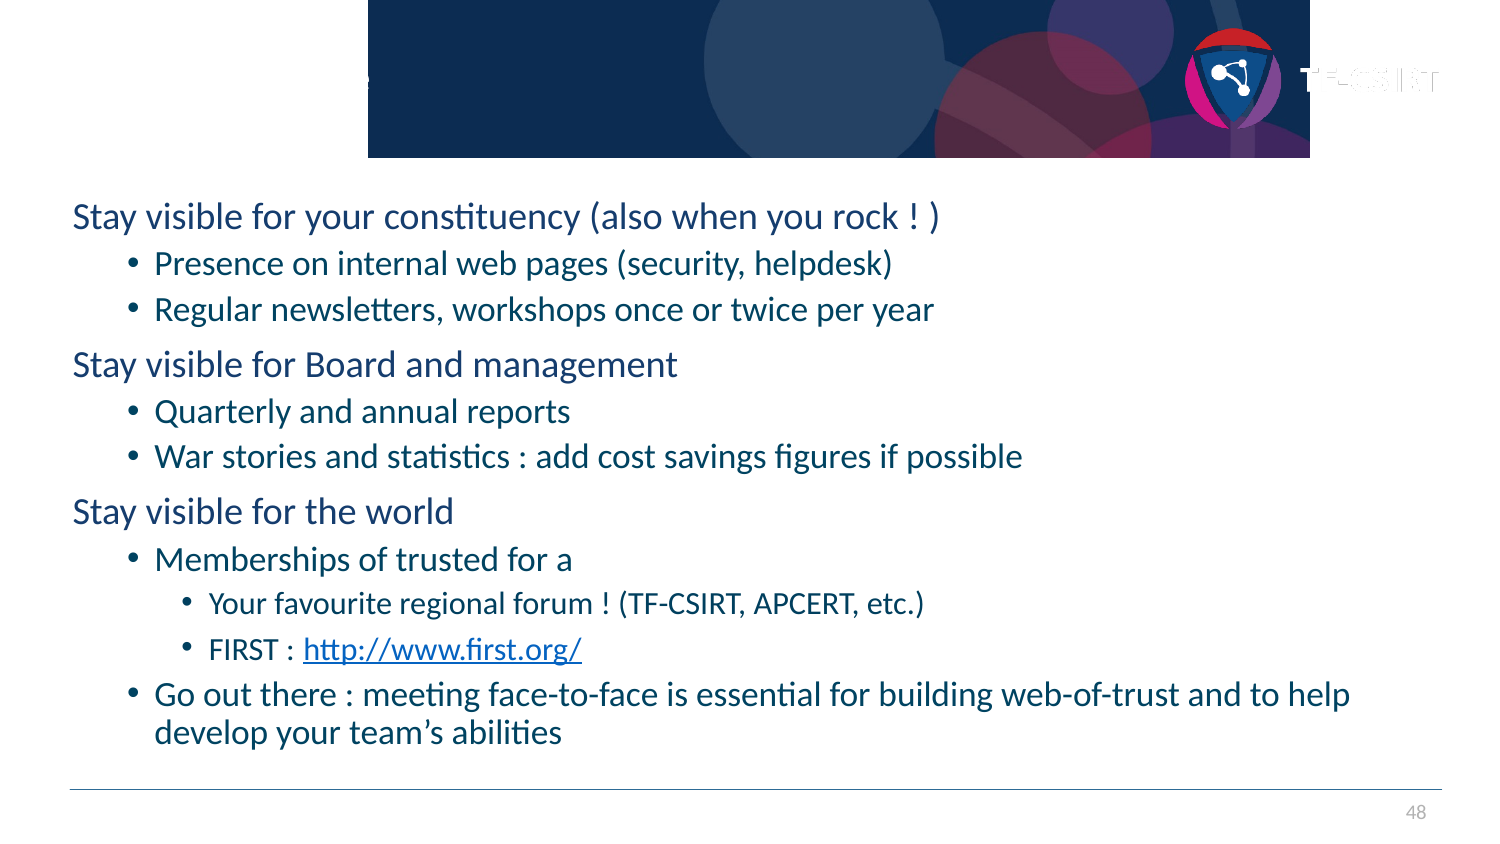

# Stay in the picture
Stay visible for your constituency (also when you rock ! )
Presence on internal web pages (security, helpdesk)
Regular newsletters, workshops once or twice per year
Stay visible for Board and management
Quarterly and annual reports
War stories and statistics : add cost savings figures if possible
Stay visible for the world
Memberships of trusted for a
Your favourite regional forum ! (TF-CSIRT, APCERT, etc.)
FIRST : http://www.first.org/
Go out there : meeting face-to-face is essential for building web-of-trust and to help develop your team’s abilities

48